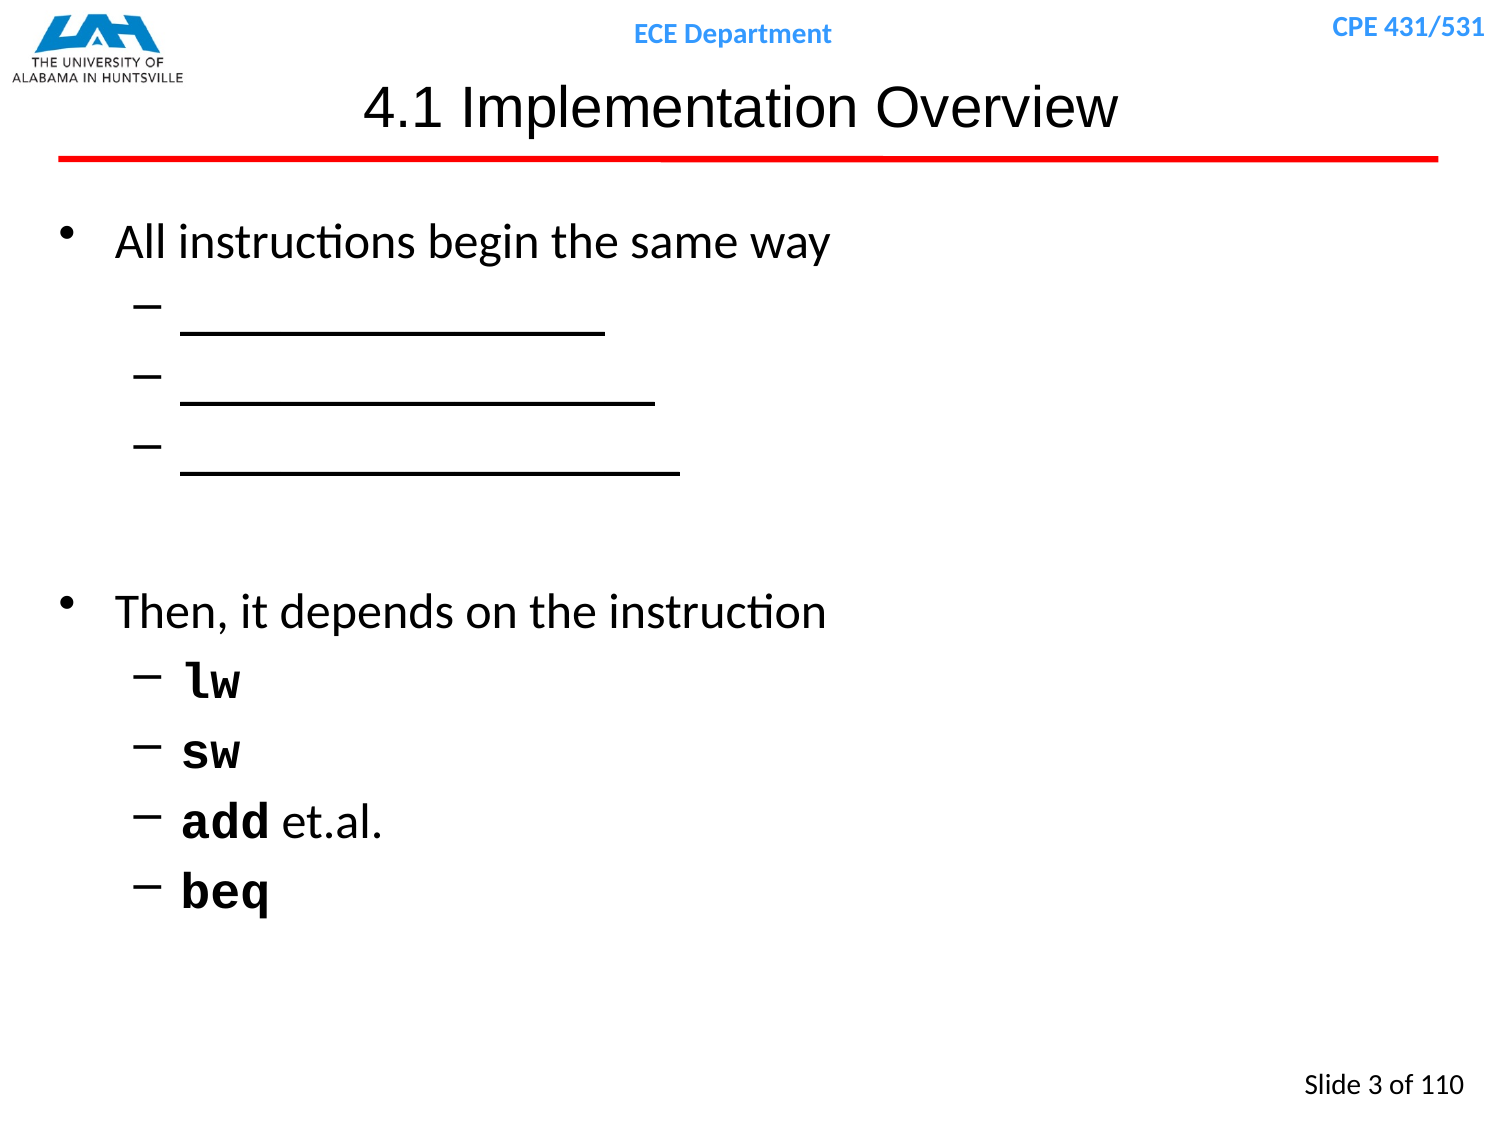

# 4.1 Implementation Overview
All instructions begin the same way
_________________
___________________
____________________

Then, it depends on the instruction
lw
sw
add et.al.
beq